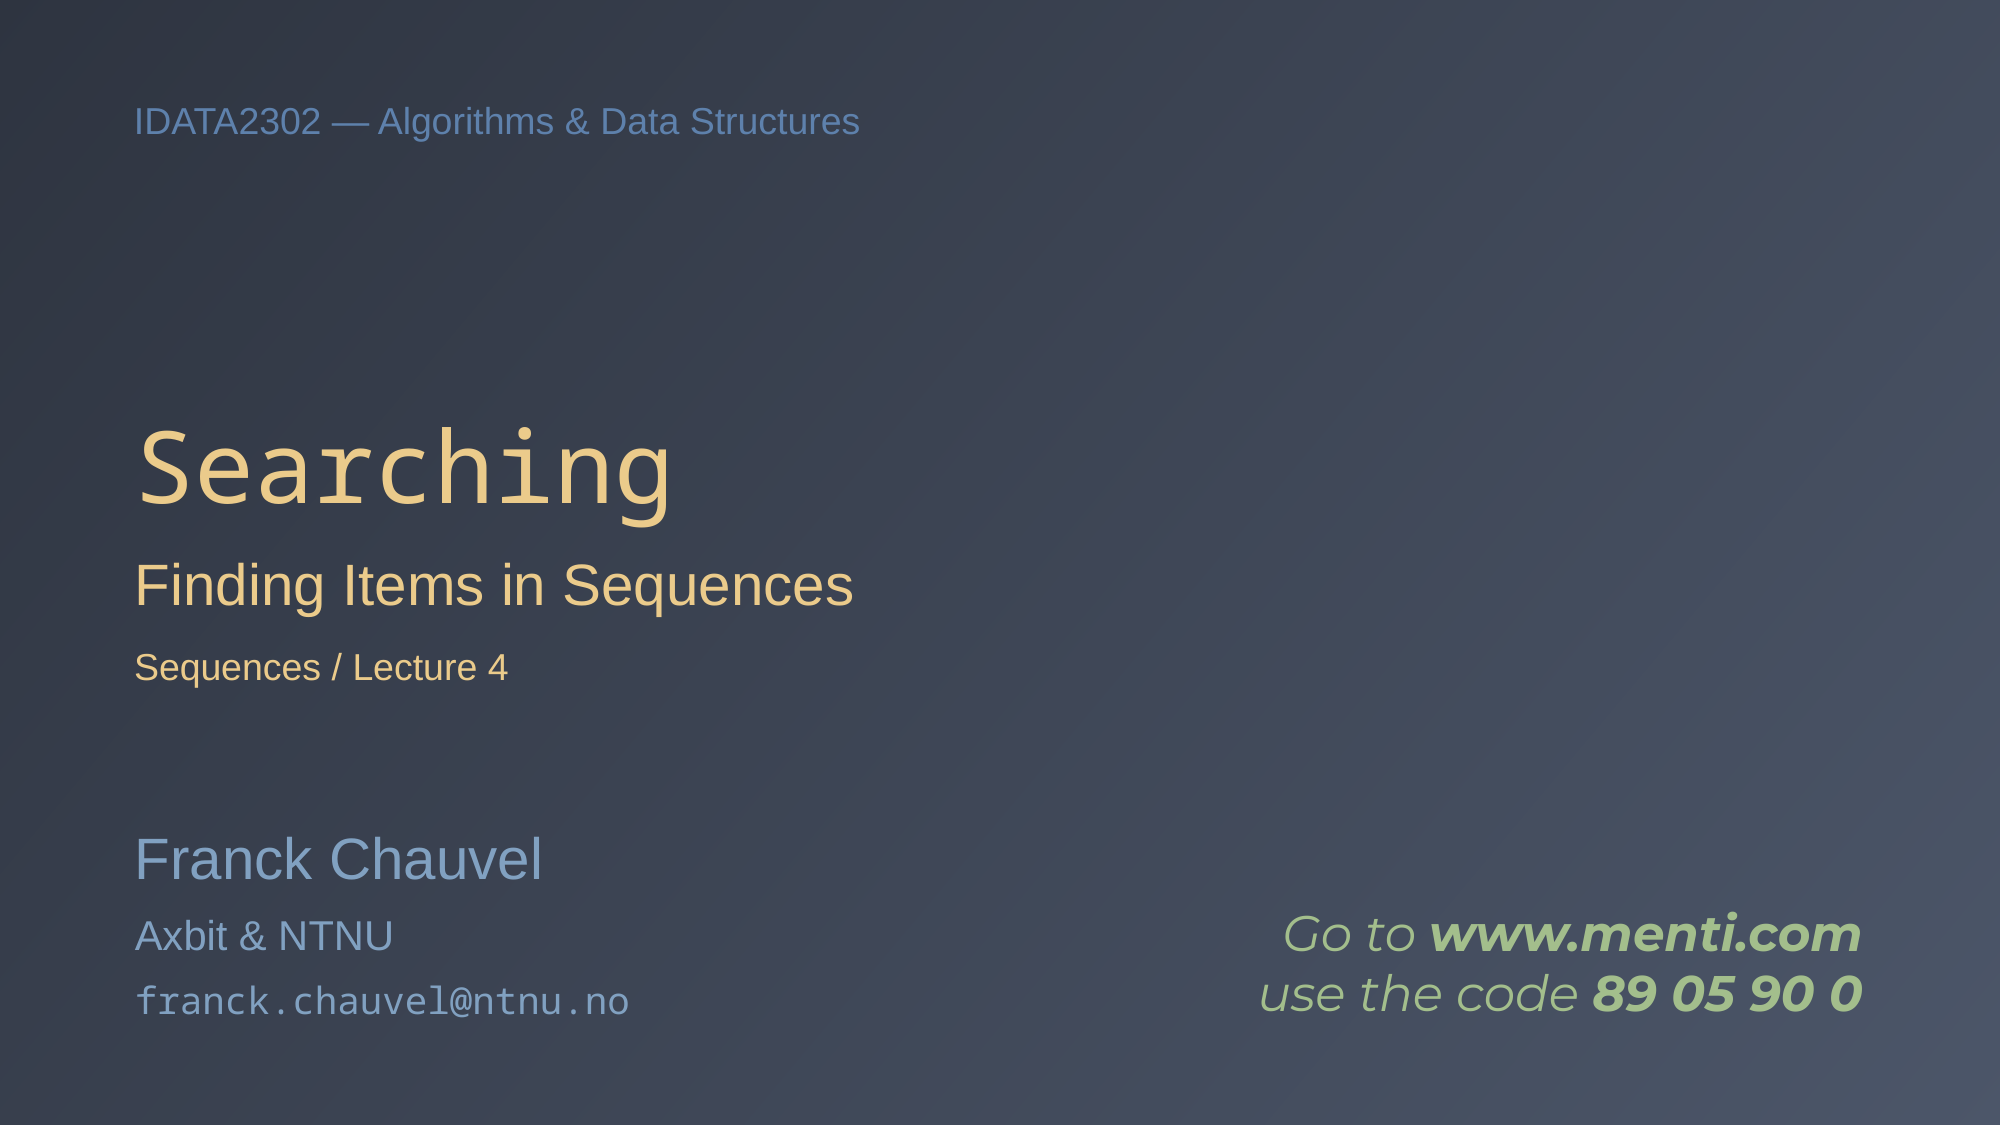

# Searching
Finding Items in Sequences
Sequences / Lecture 4
Franck Chauvel
Go to www.menti.com
use the code 89 05 90 0
Axbit & NTNU
franck.chauvel@ntnu.no